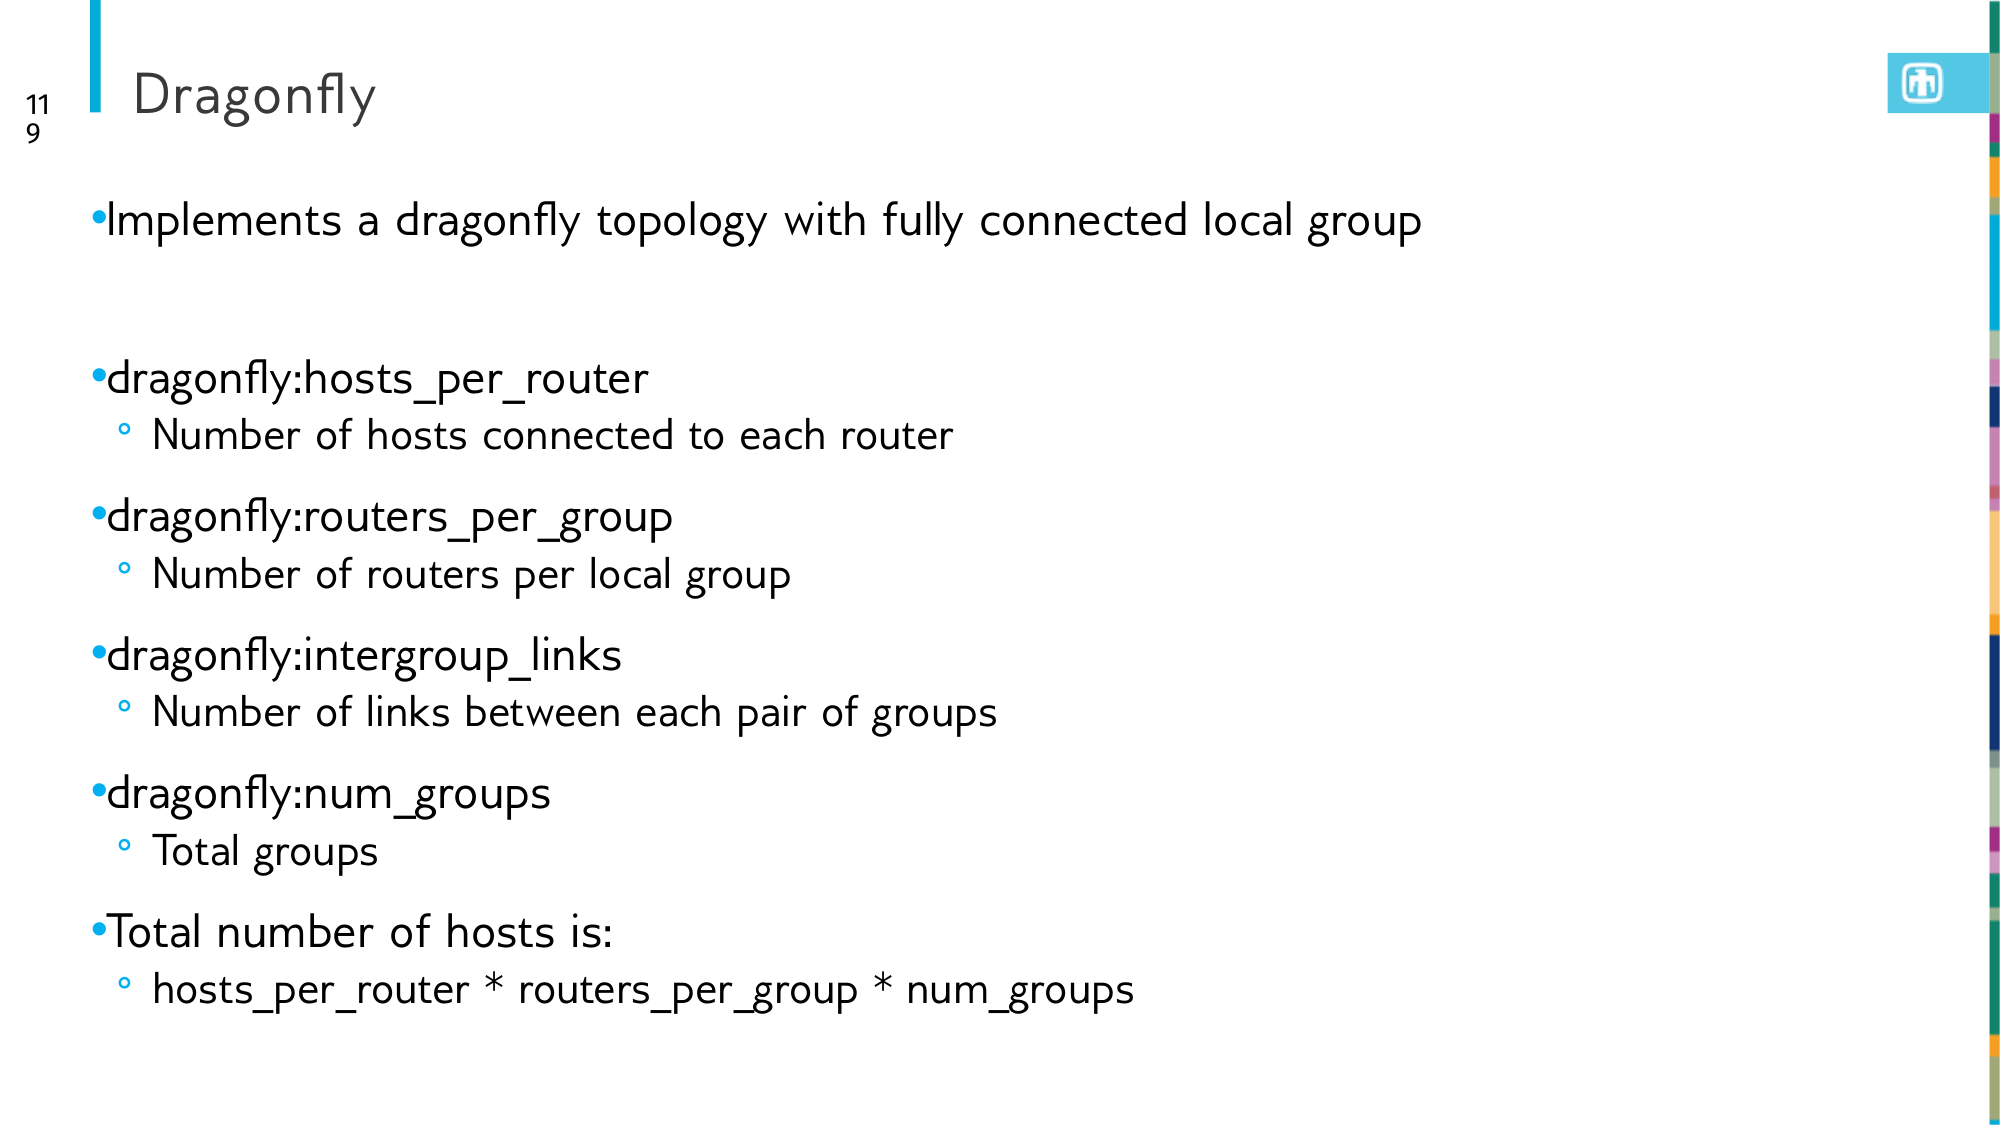

# Dragonfly
119
Implements a dragonfly topology with fully connected local group

dragonfly:hosts_per_router
Number of hosts connected to each router
dragonfly:routers_per_group
Number of routers per local group
dragonfly:intergroup_links
Number of links between each pair of groups
dragonfly:num_groups
Total groups
Total number of hosts is:
hosts_per_router * routers_per_group * num_groups
SST Tutorial, April 2016